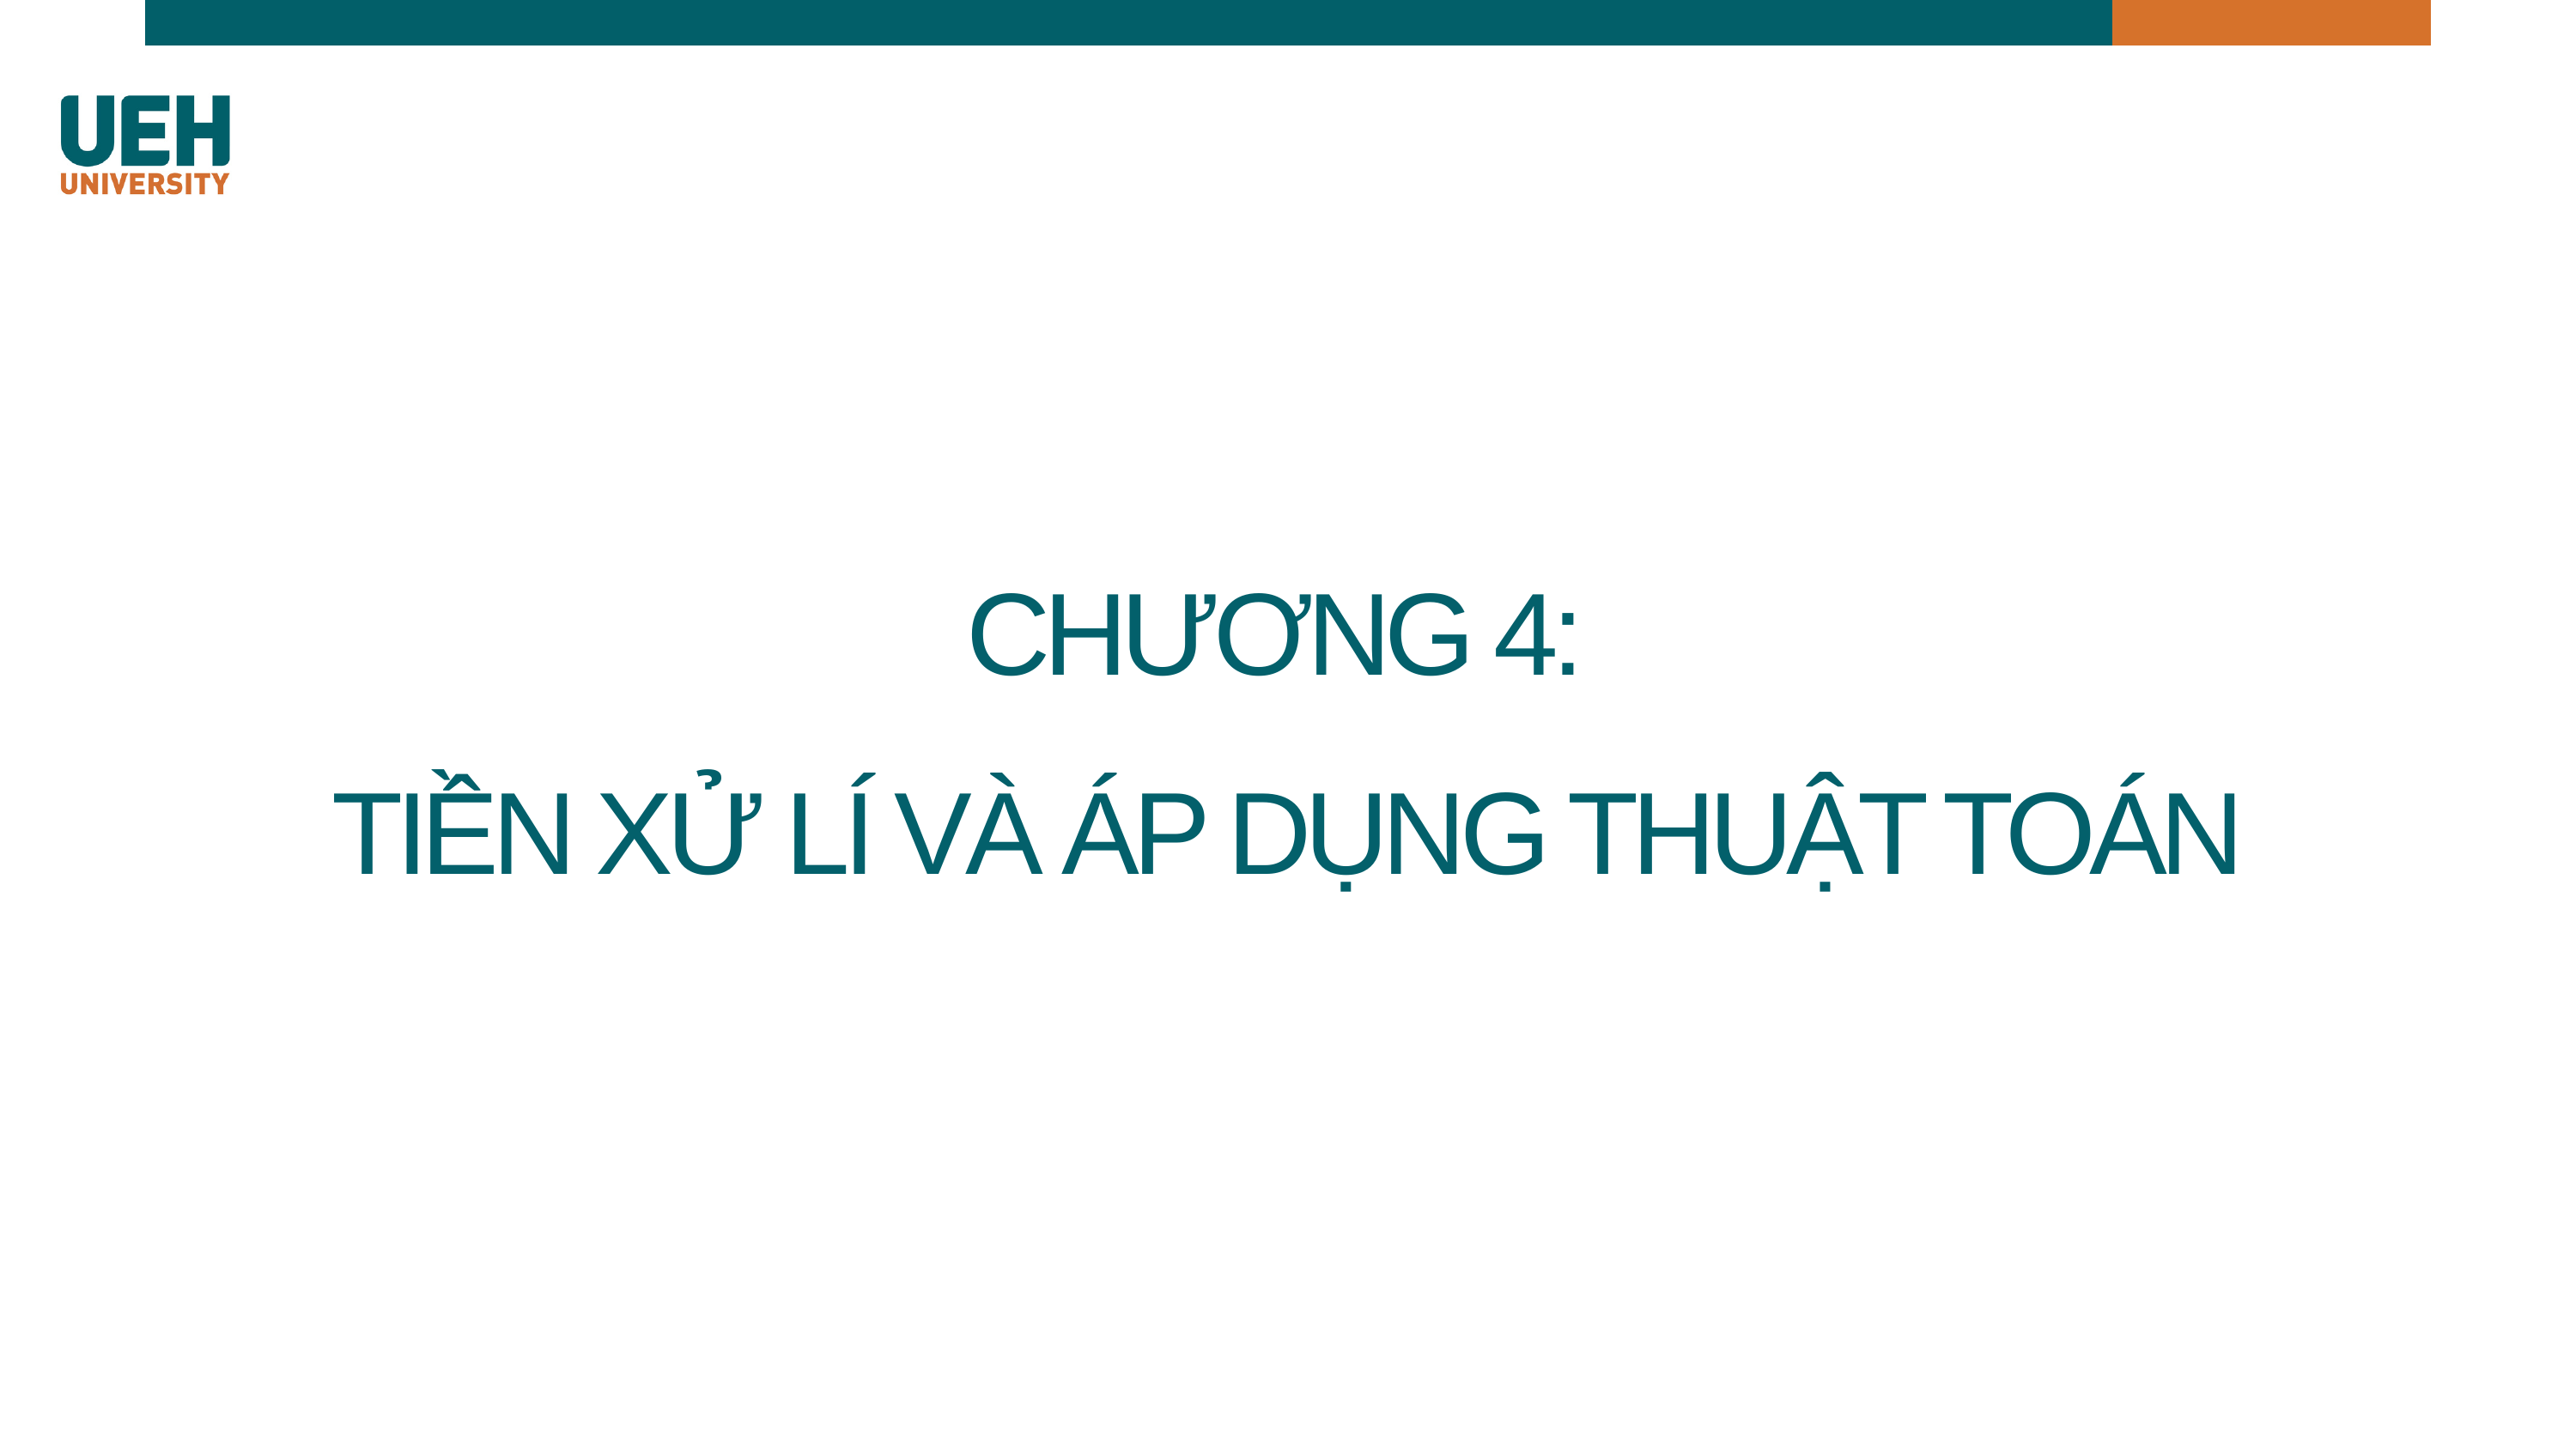

CHƯƠNG 4:
TIỀN XỬ LÍ VÀ ÁP DỤNG THUẬT TOÁN